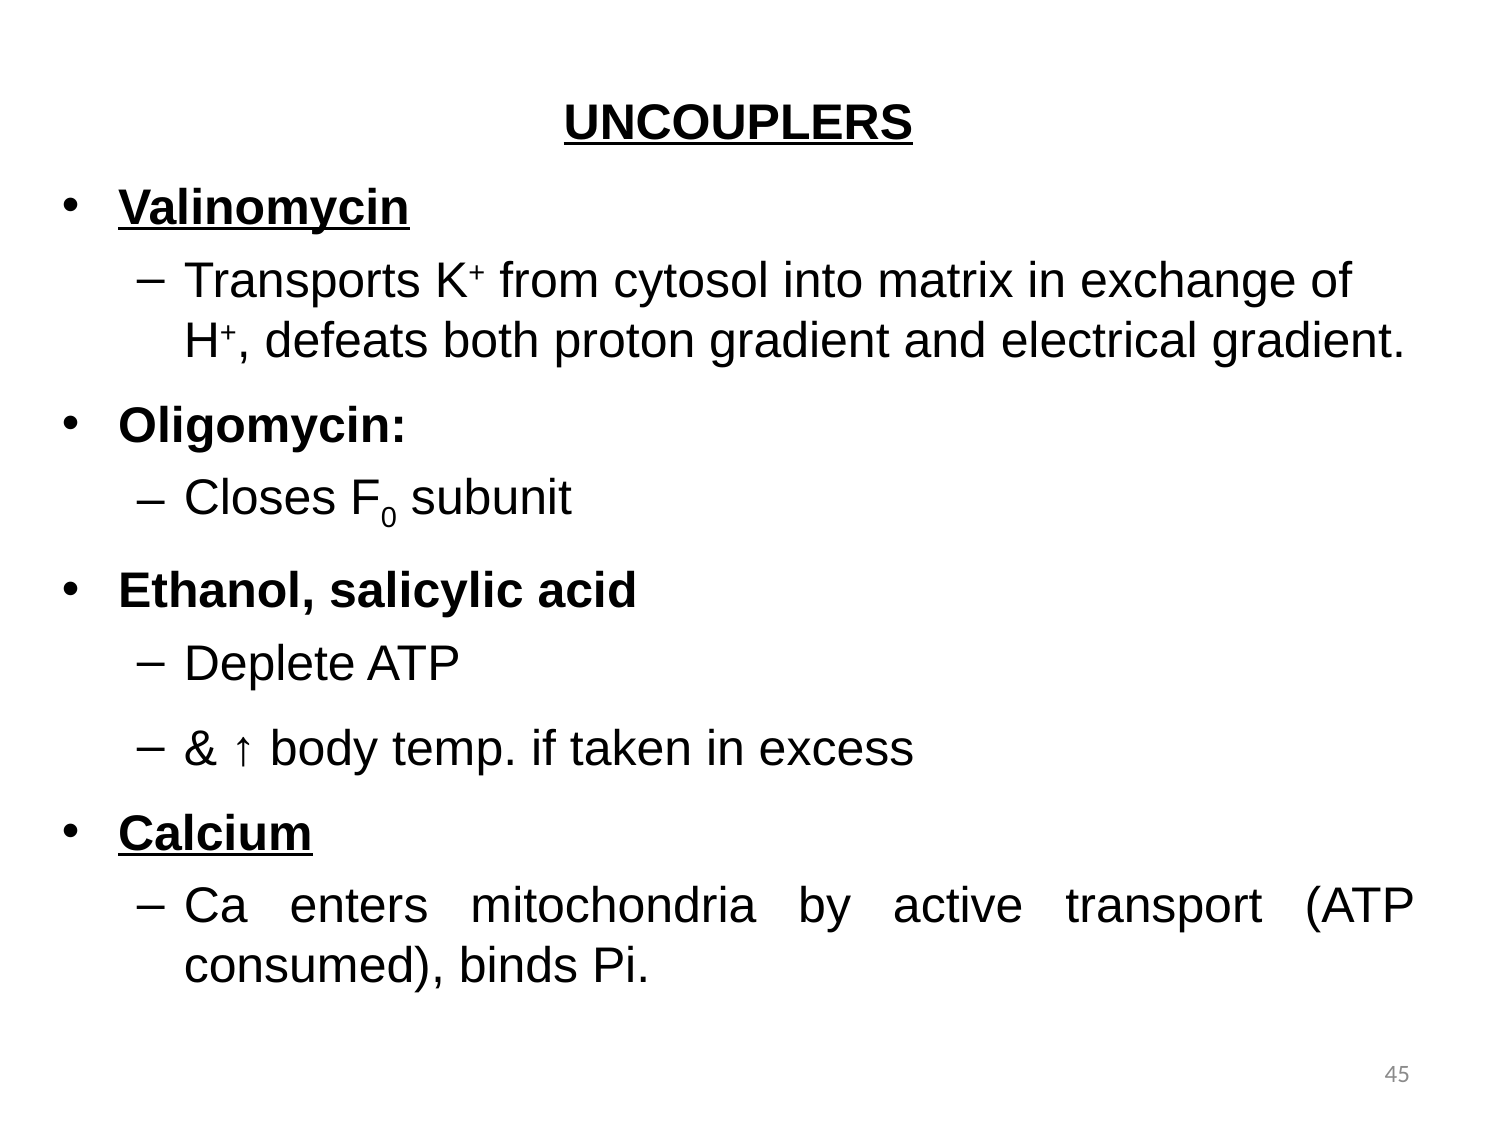

UNCOUPLERS
Valinomycin
Transports K+ from cytosol into matrix in exchange of H+, defeats both proton gradient and electrical gradient.
Oligomycin:
Closes F0 subunit
Ethanol, salicylic acid
Deplete ATP
& ↑ body temp. if taken in excess
Calcium
Ca enters mitochondria by active transport (ATP consumed), binds Pi.

45